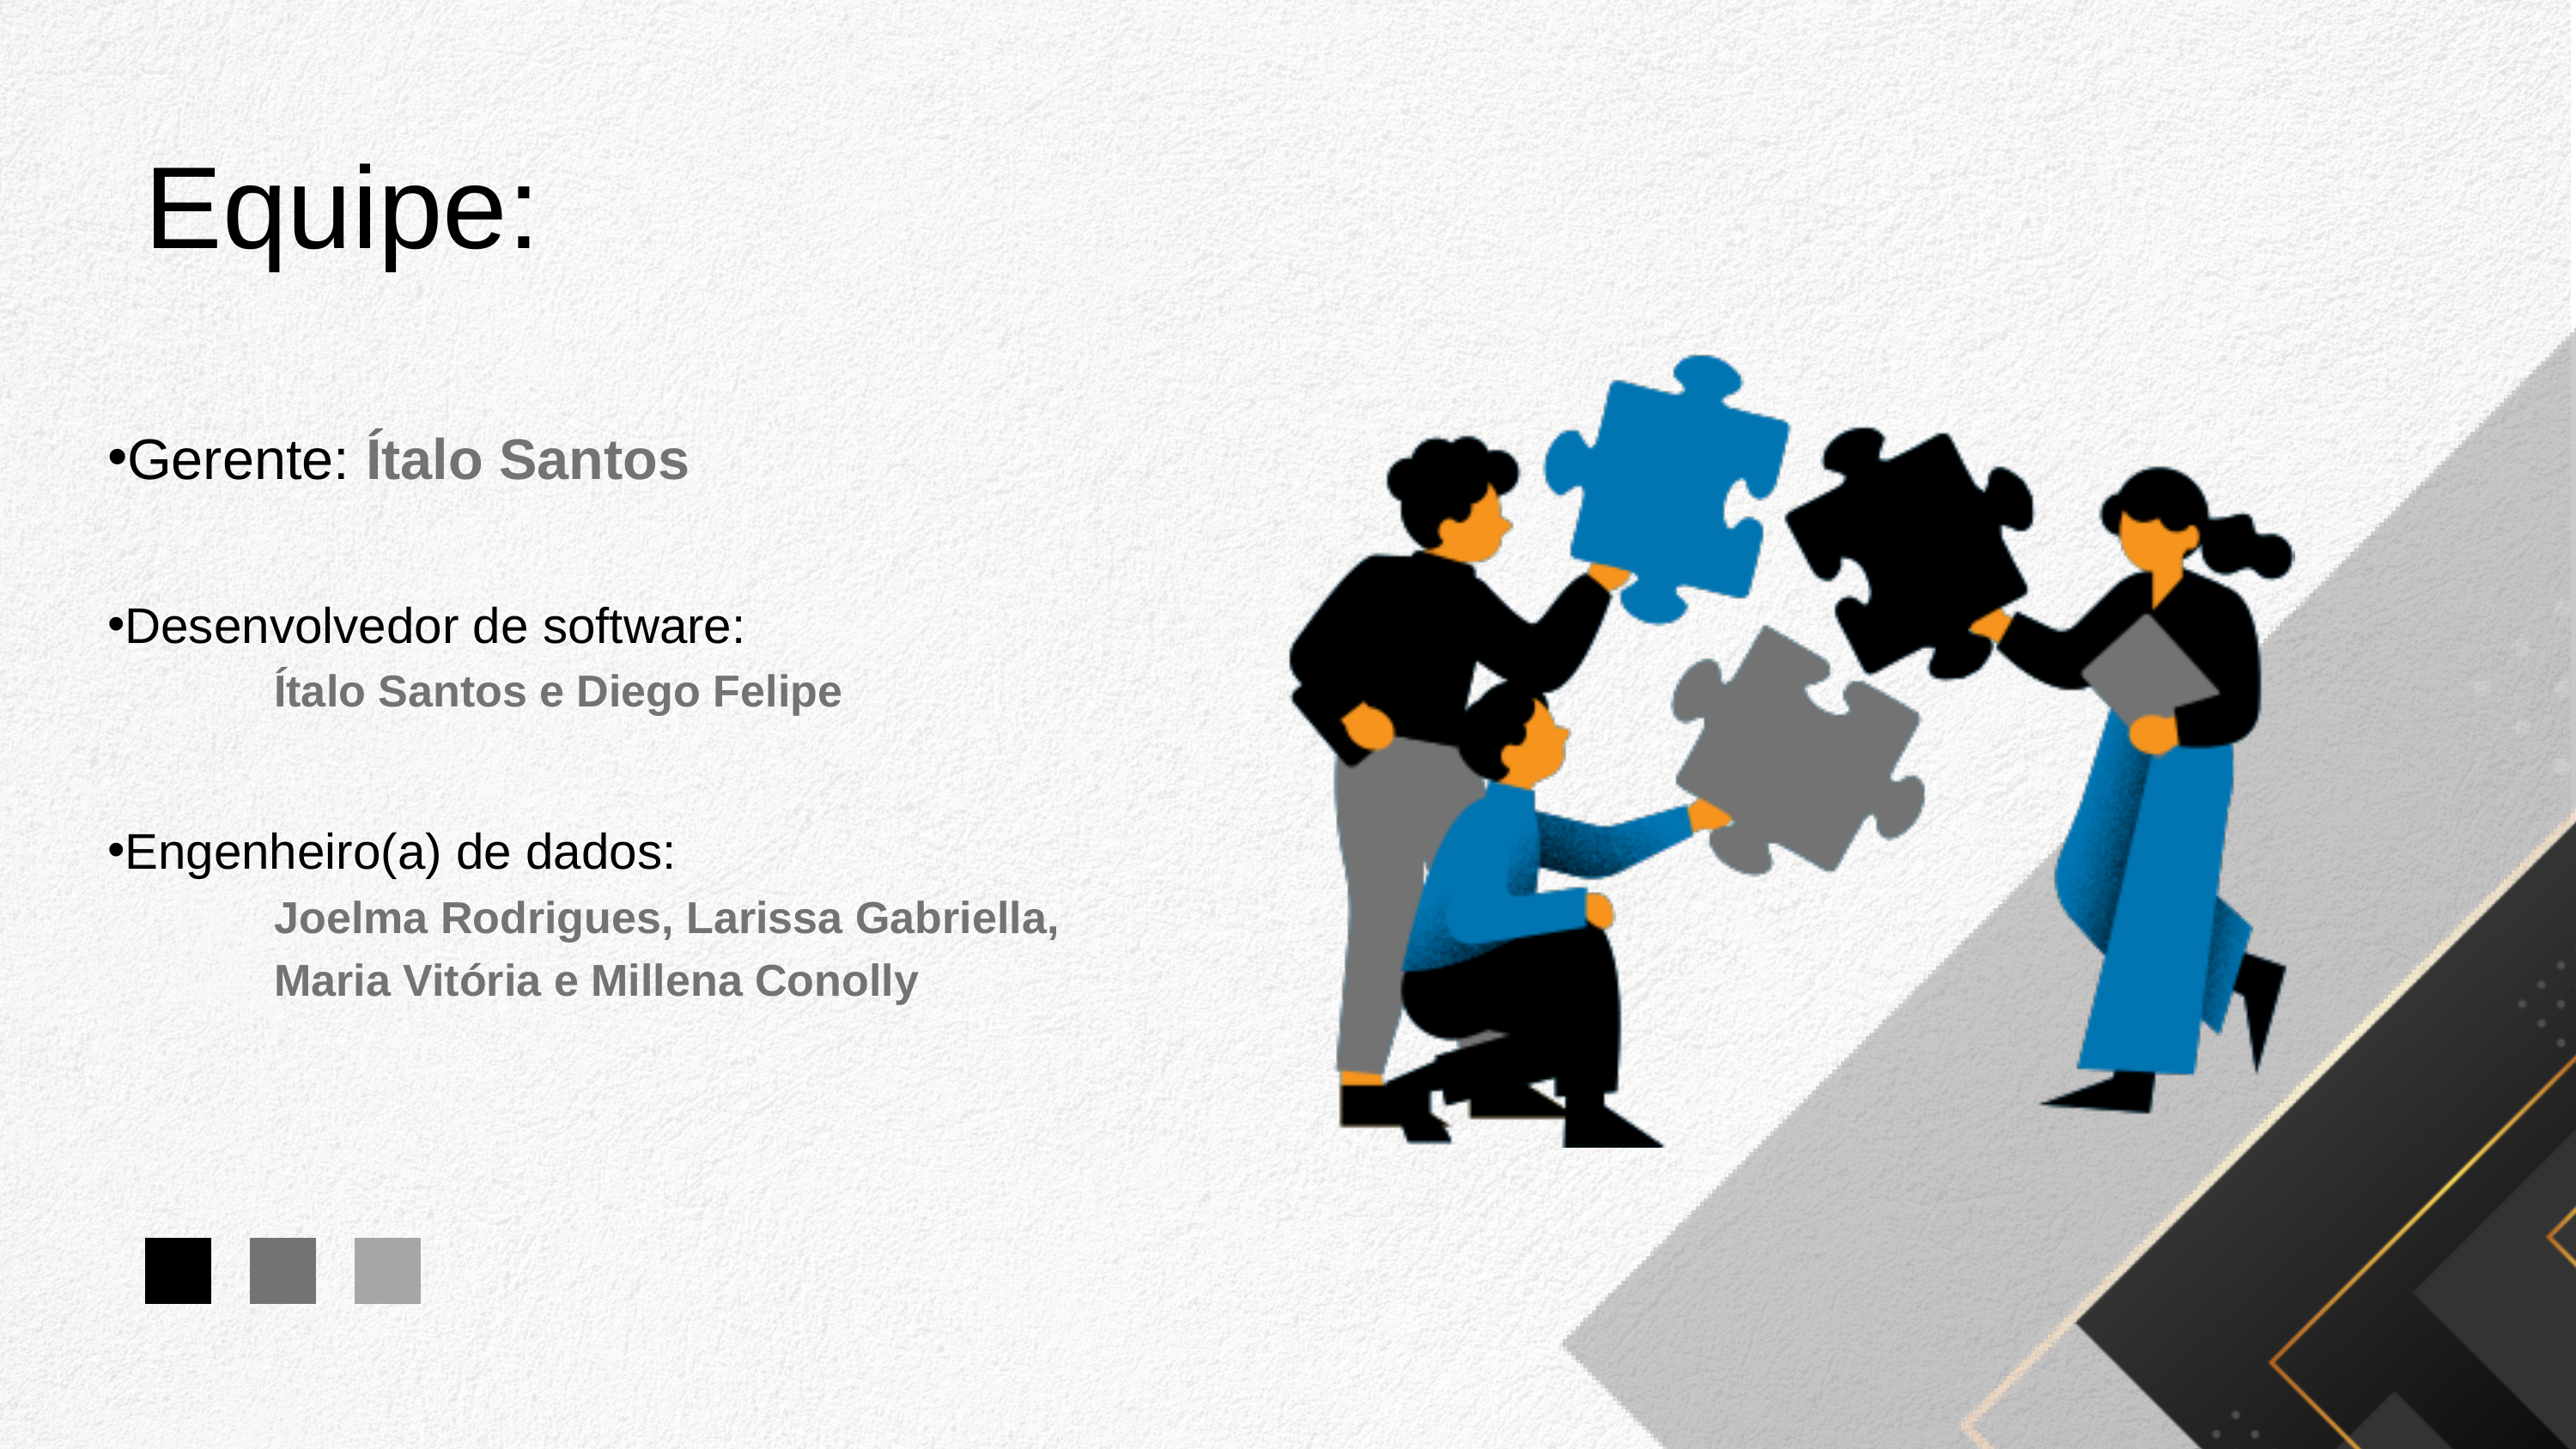

Equipe:

Gerente: Ítalo Santos
Desenvolvedor de software:
	Ítalo Santos e Diego Felipe
Engenheiro(a) de dados:
	Joelma Rodrigues, Larissa Gabriella, 	Maria Vitória e Millena Conolly